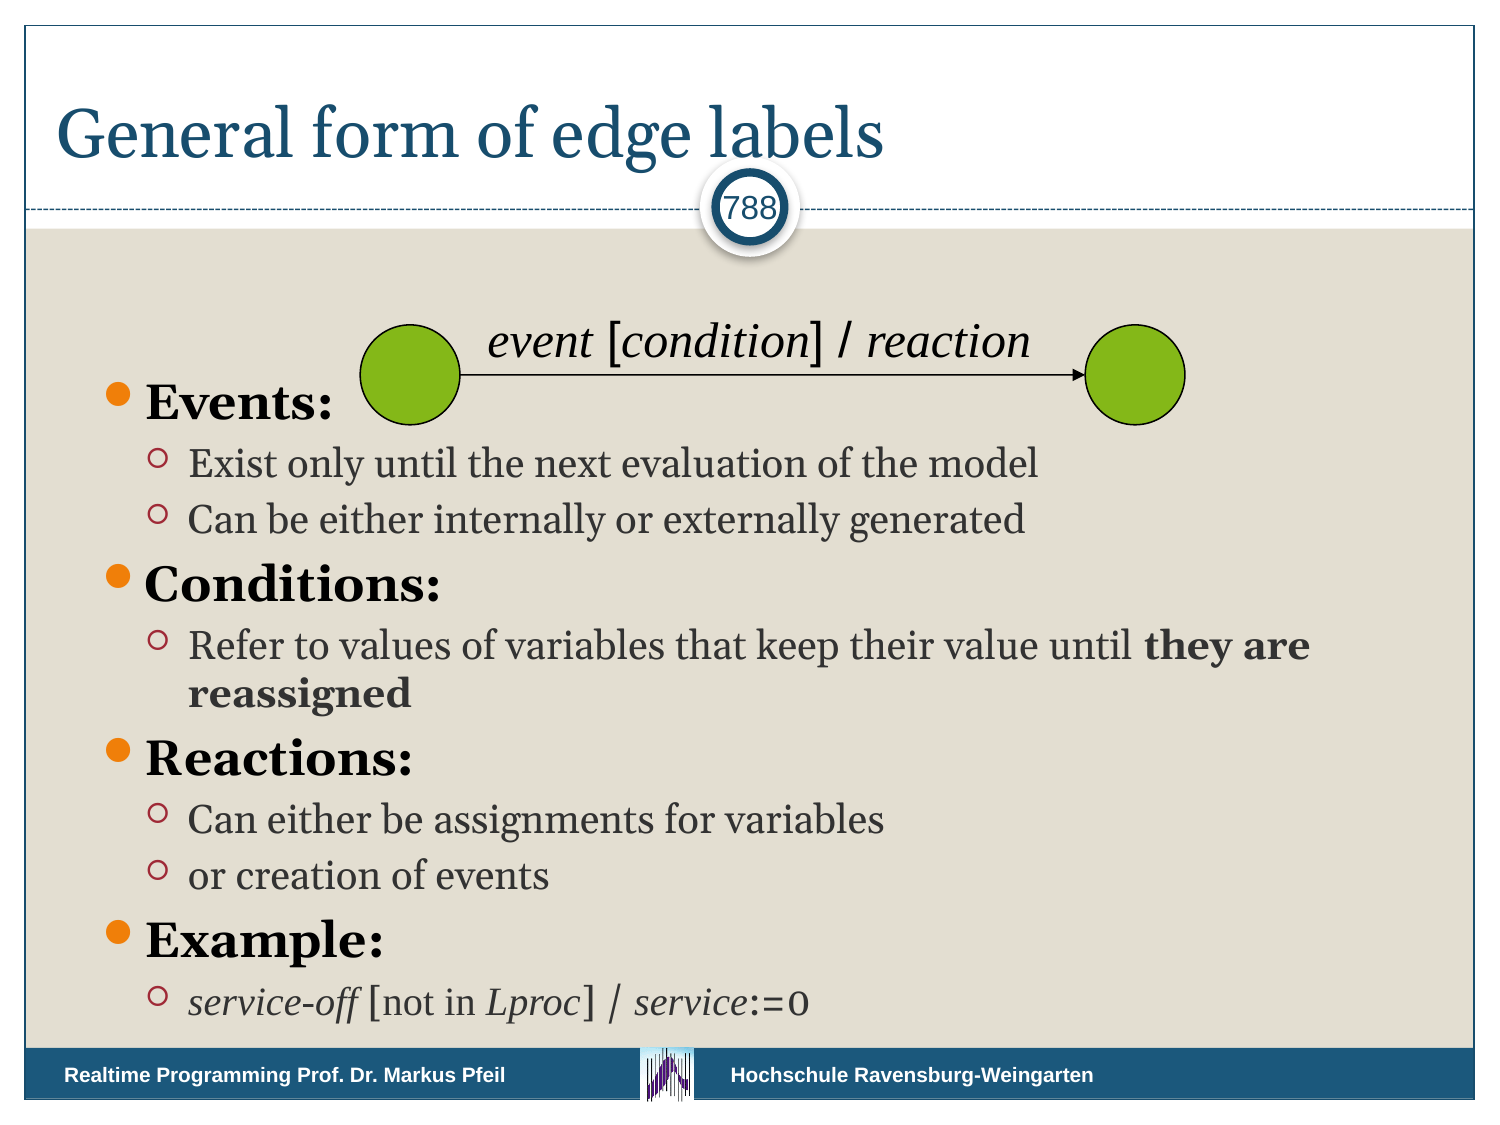

# General form of edge labels
788
event [condition] / reaction

Events:
Exist only until the next evaluation of the model
Can be either internally or externally generated
Conditions:
Refer to values of variables that keep their value until they are reassigned
Reactions:
Can either be assignments for variables
or creation of events
Example:
service-off [not in Lproc] / service:=0
Realtime Programming Prof. Dr. Markus Pfeil